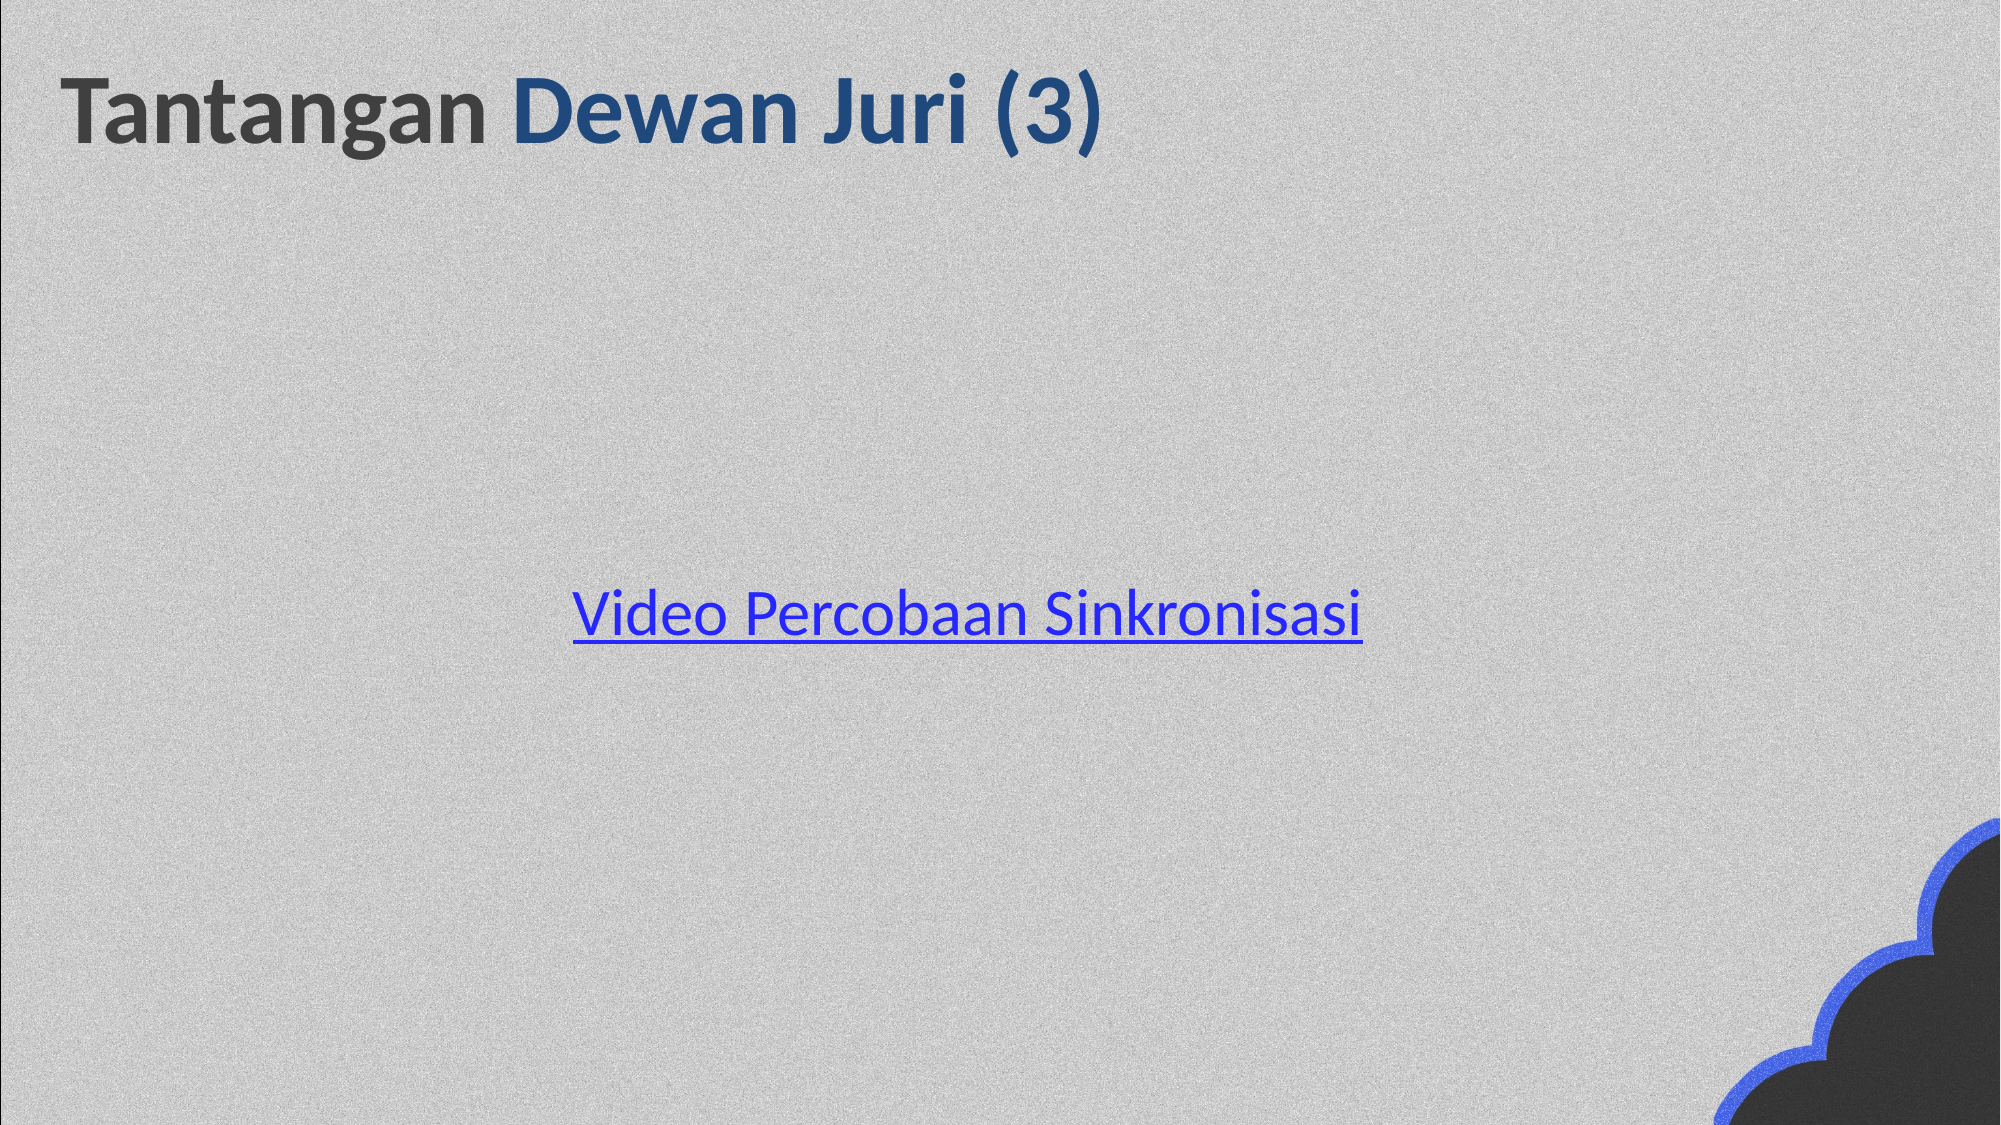

Tantangan Dewan Juri (3)
Video Percobaan Sinkronisasi